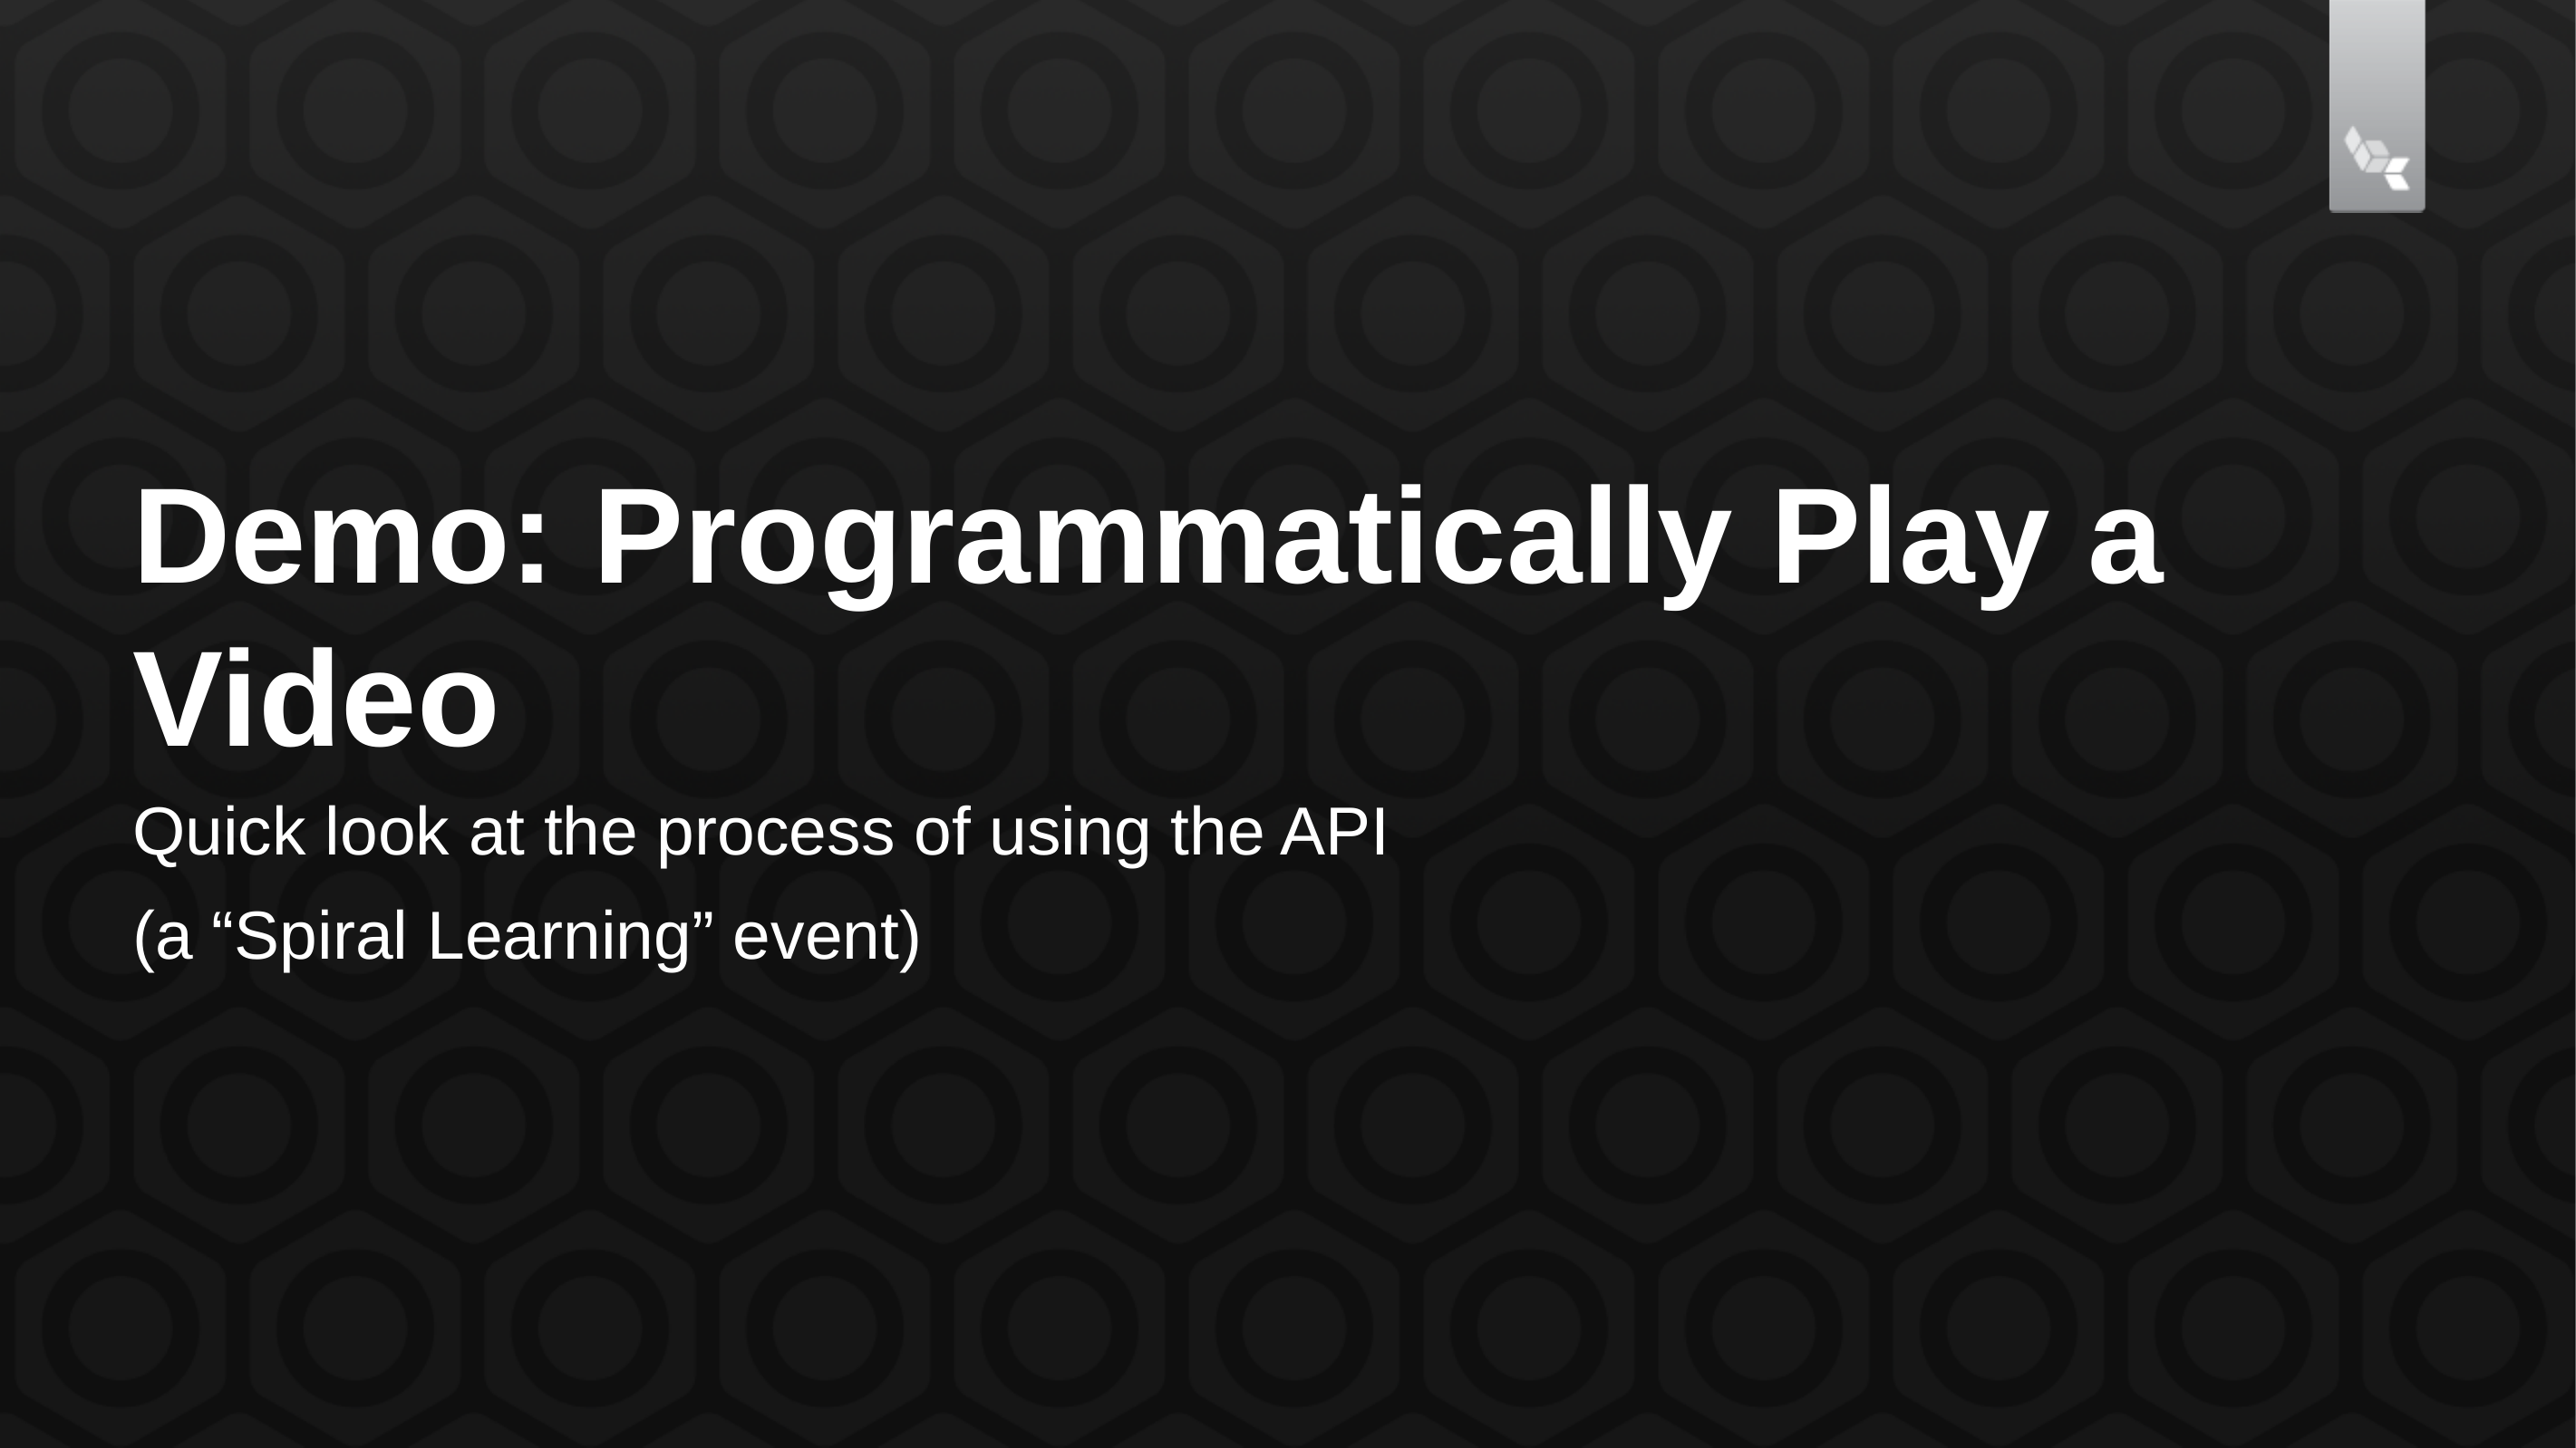

# Demo: Programmatically Play a Video
Quick look at the process of using the API
(a “Spiral Learning” event)